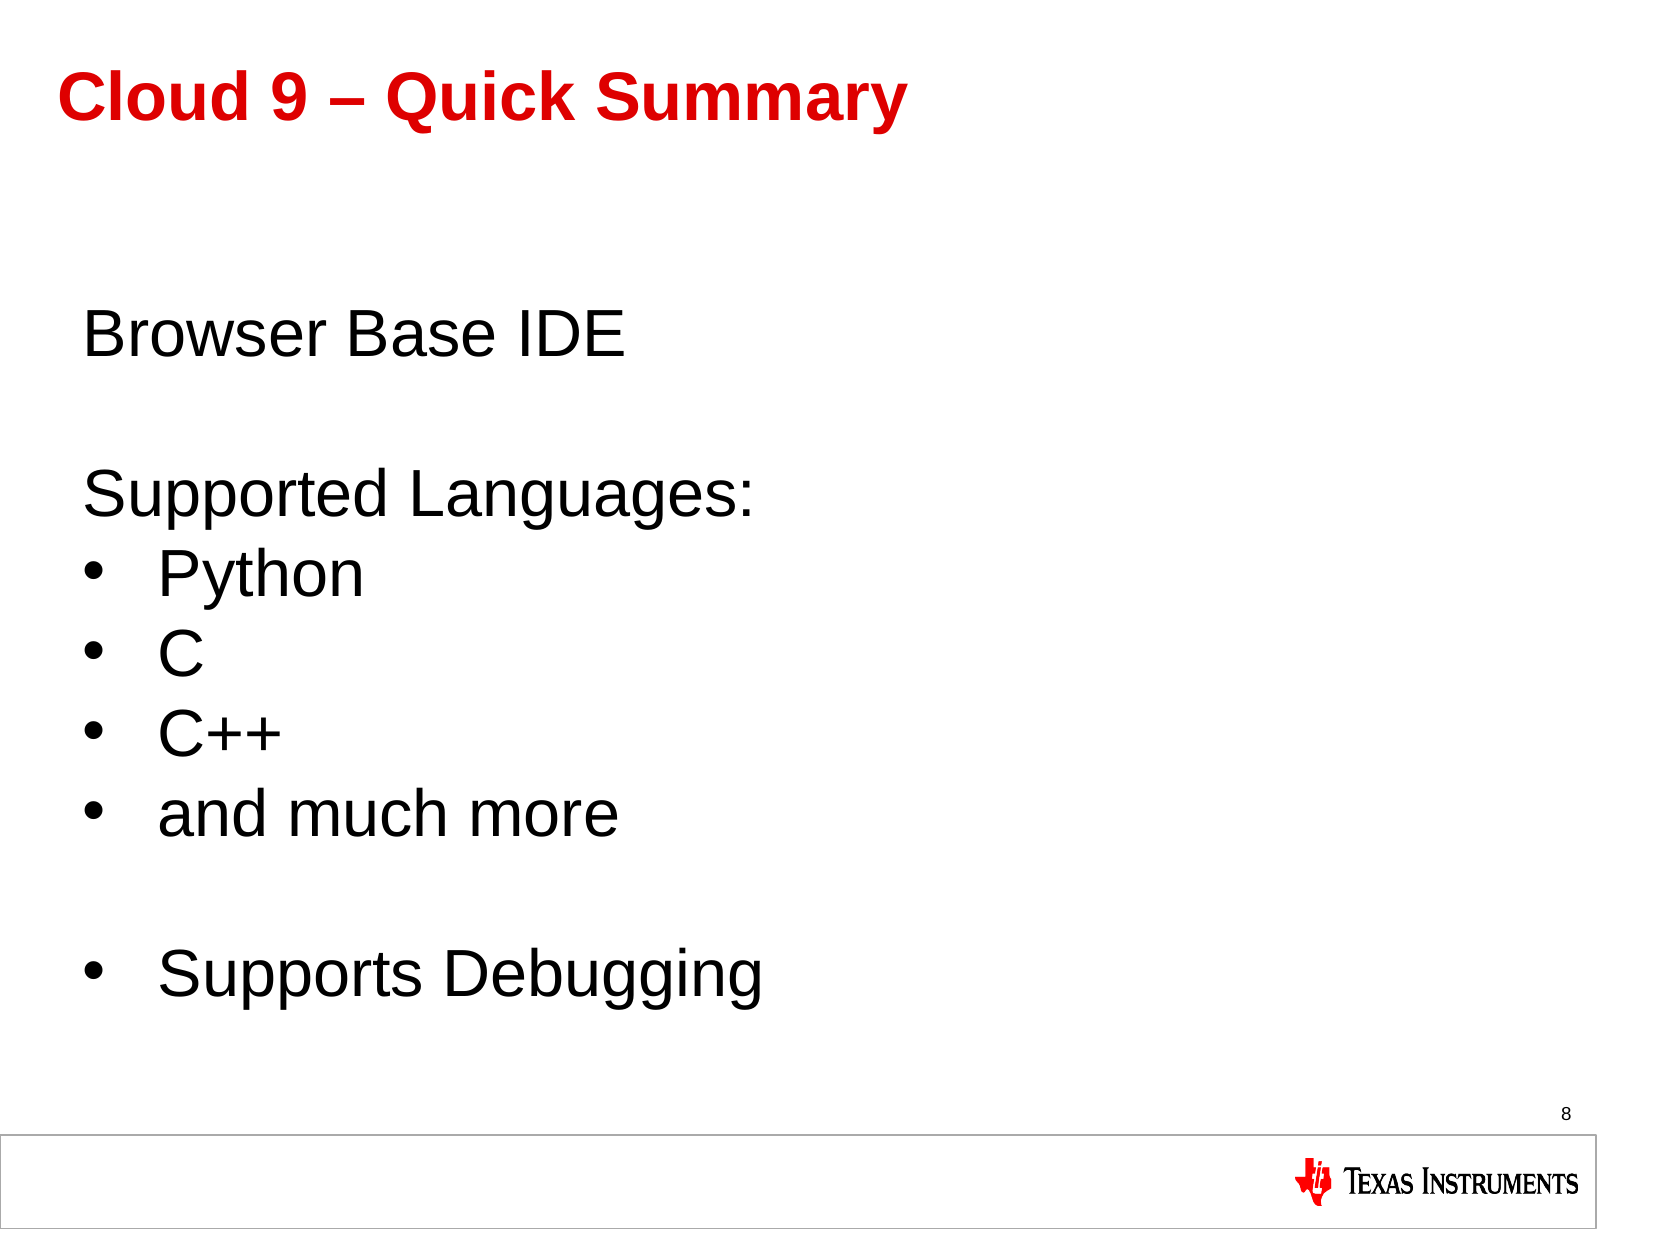

# Cloud 9 – Quick Summary
Browser Base IDE

Supported Languages:
Python
C
C++
and much more

Supports Debugging
8